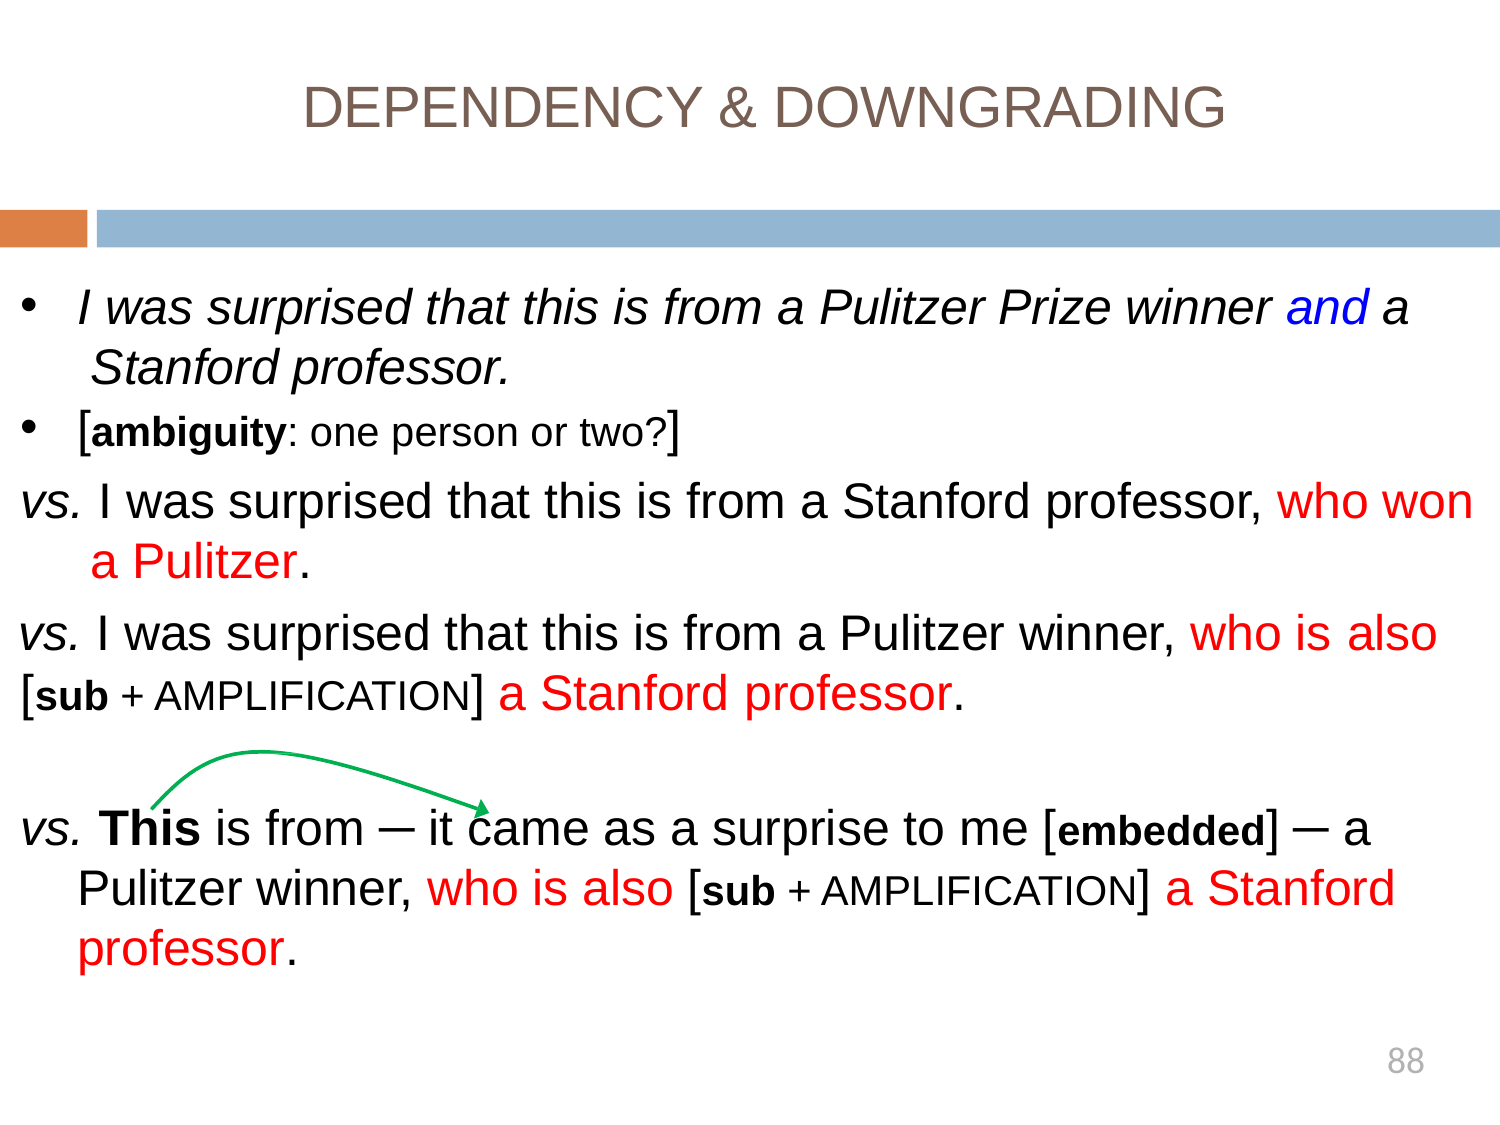

# DEPENDENCY & DOWNGRADING
I was surprised that this is from a Pulitzer Prize winner and a  Stanford professor.
[ambiguity: one person or two?]
vs. I was surprised that this is from a Stanford professor, who won  a Pulitzer.
vs. I was surprised that this is from a Pulitzer winner, who is also
[sub + AMPLIFICATION] a Stanford professor.

vs. This is from ─ it came as a surprise to me [embedded] ─ a  Pulitzer winner, who is also [sub + AMPLIFICATION] a Stanford  professor.

88